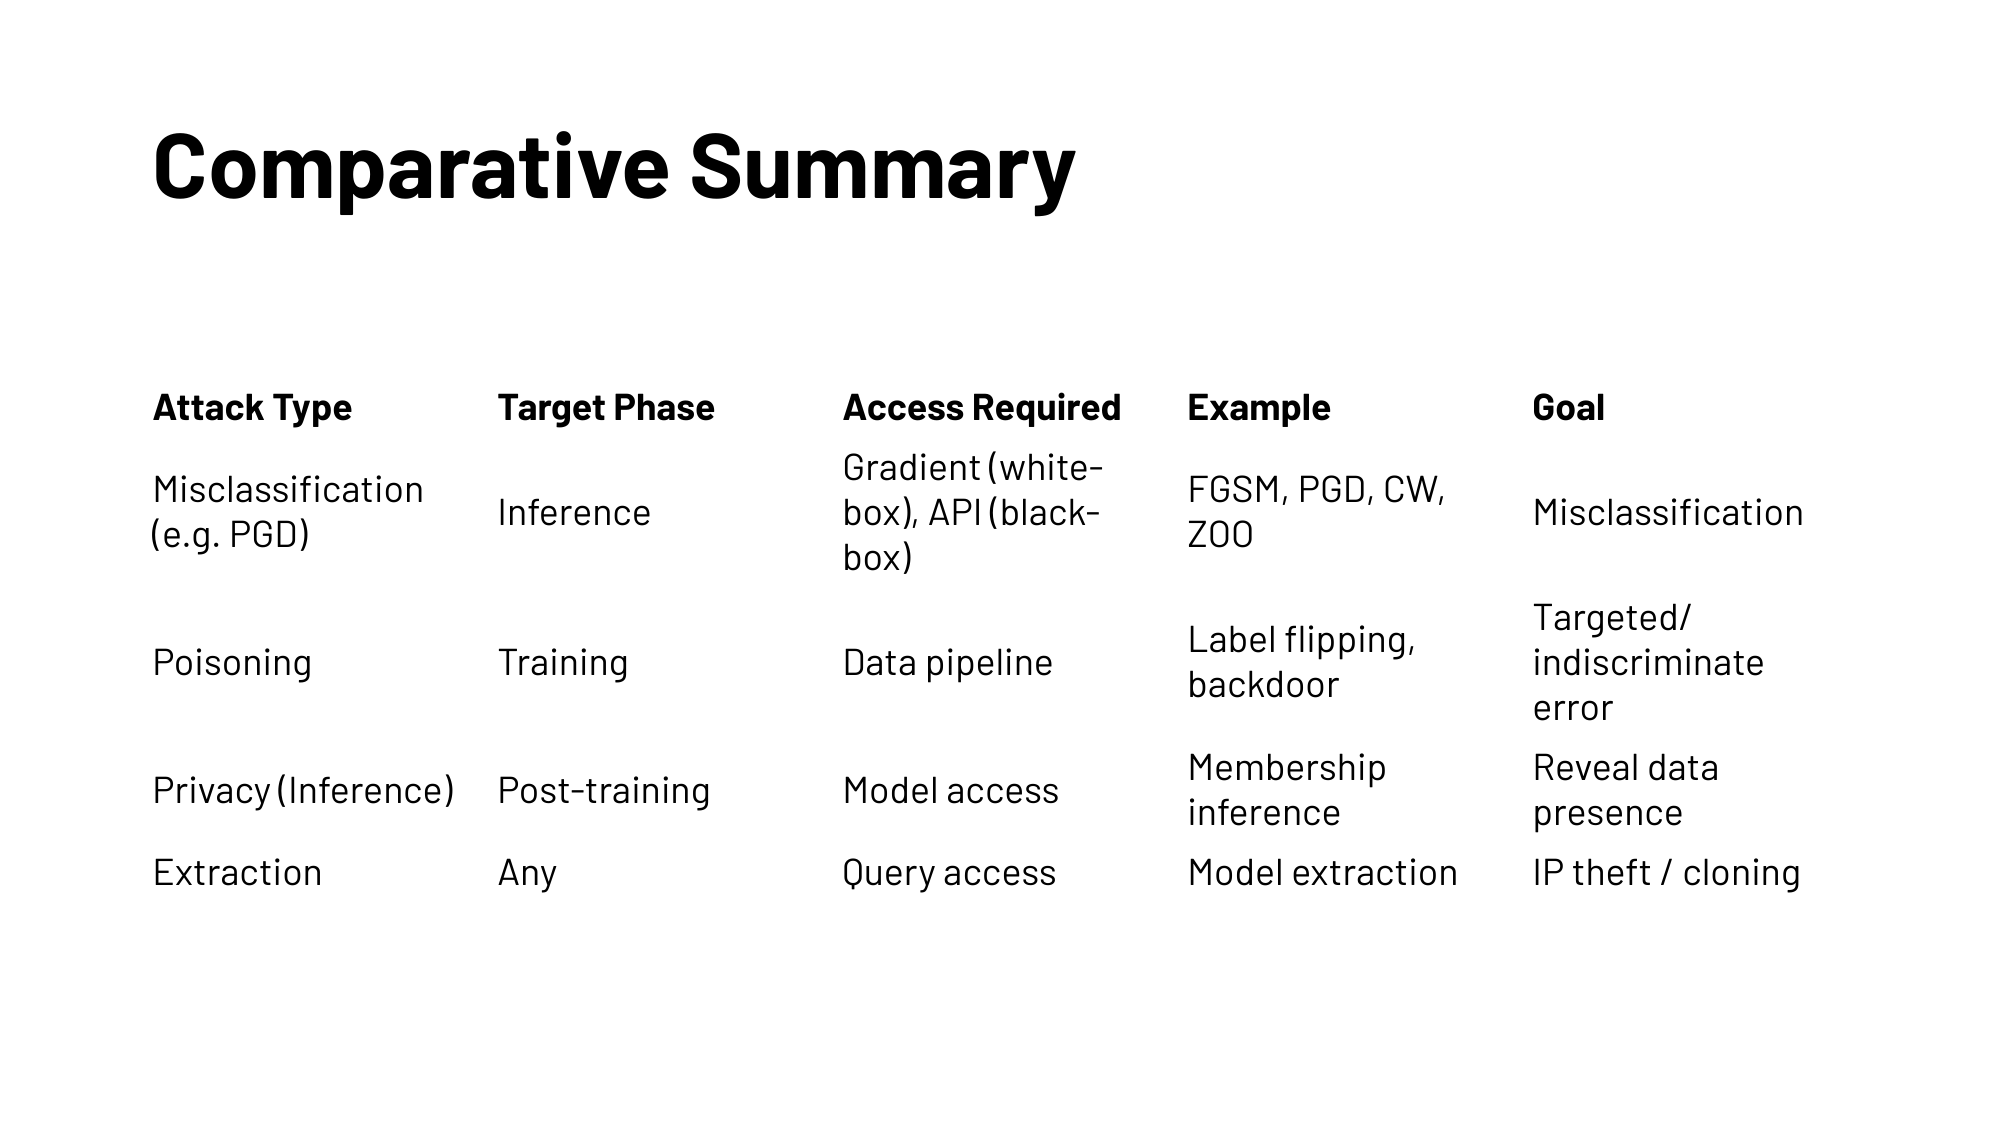

# Comparative Summary
| Attack Type | Target Phase | Access Required | Example | Goal |
| --- | --- | --- | --- | --- |
| Misclassification (e.g. PGD) | Inference | Gradient (white-box), API (black-box) | FGSM, PGD, CW, ZOO | Misclassification |
| Poisoning | Training | Data pipeline | Label flipping, backdoor | Targeted/indiscriminate error |
| Privacy (Inference) | Post-training | Model access | Membership inference | Reveal data presence |
| Extraction | Any | Query access | Model extraction | IP theft / cloning |